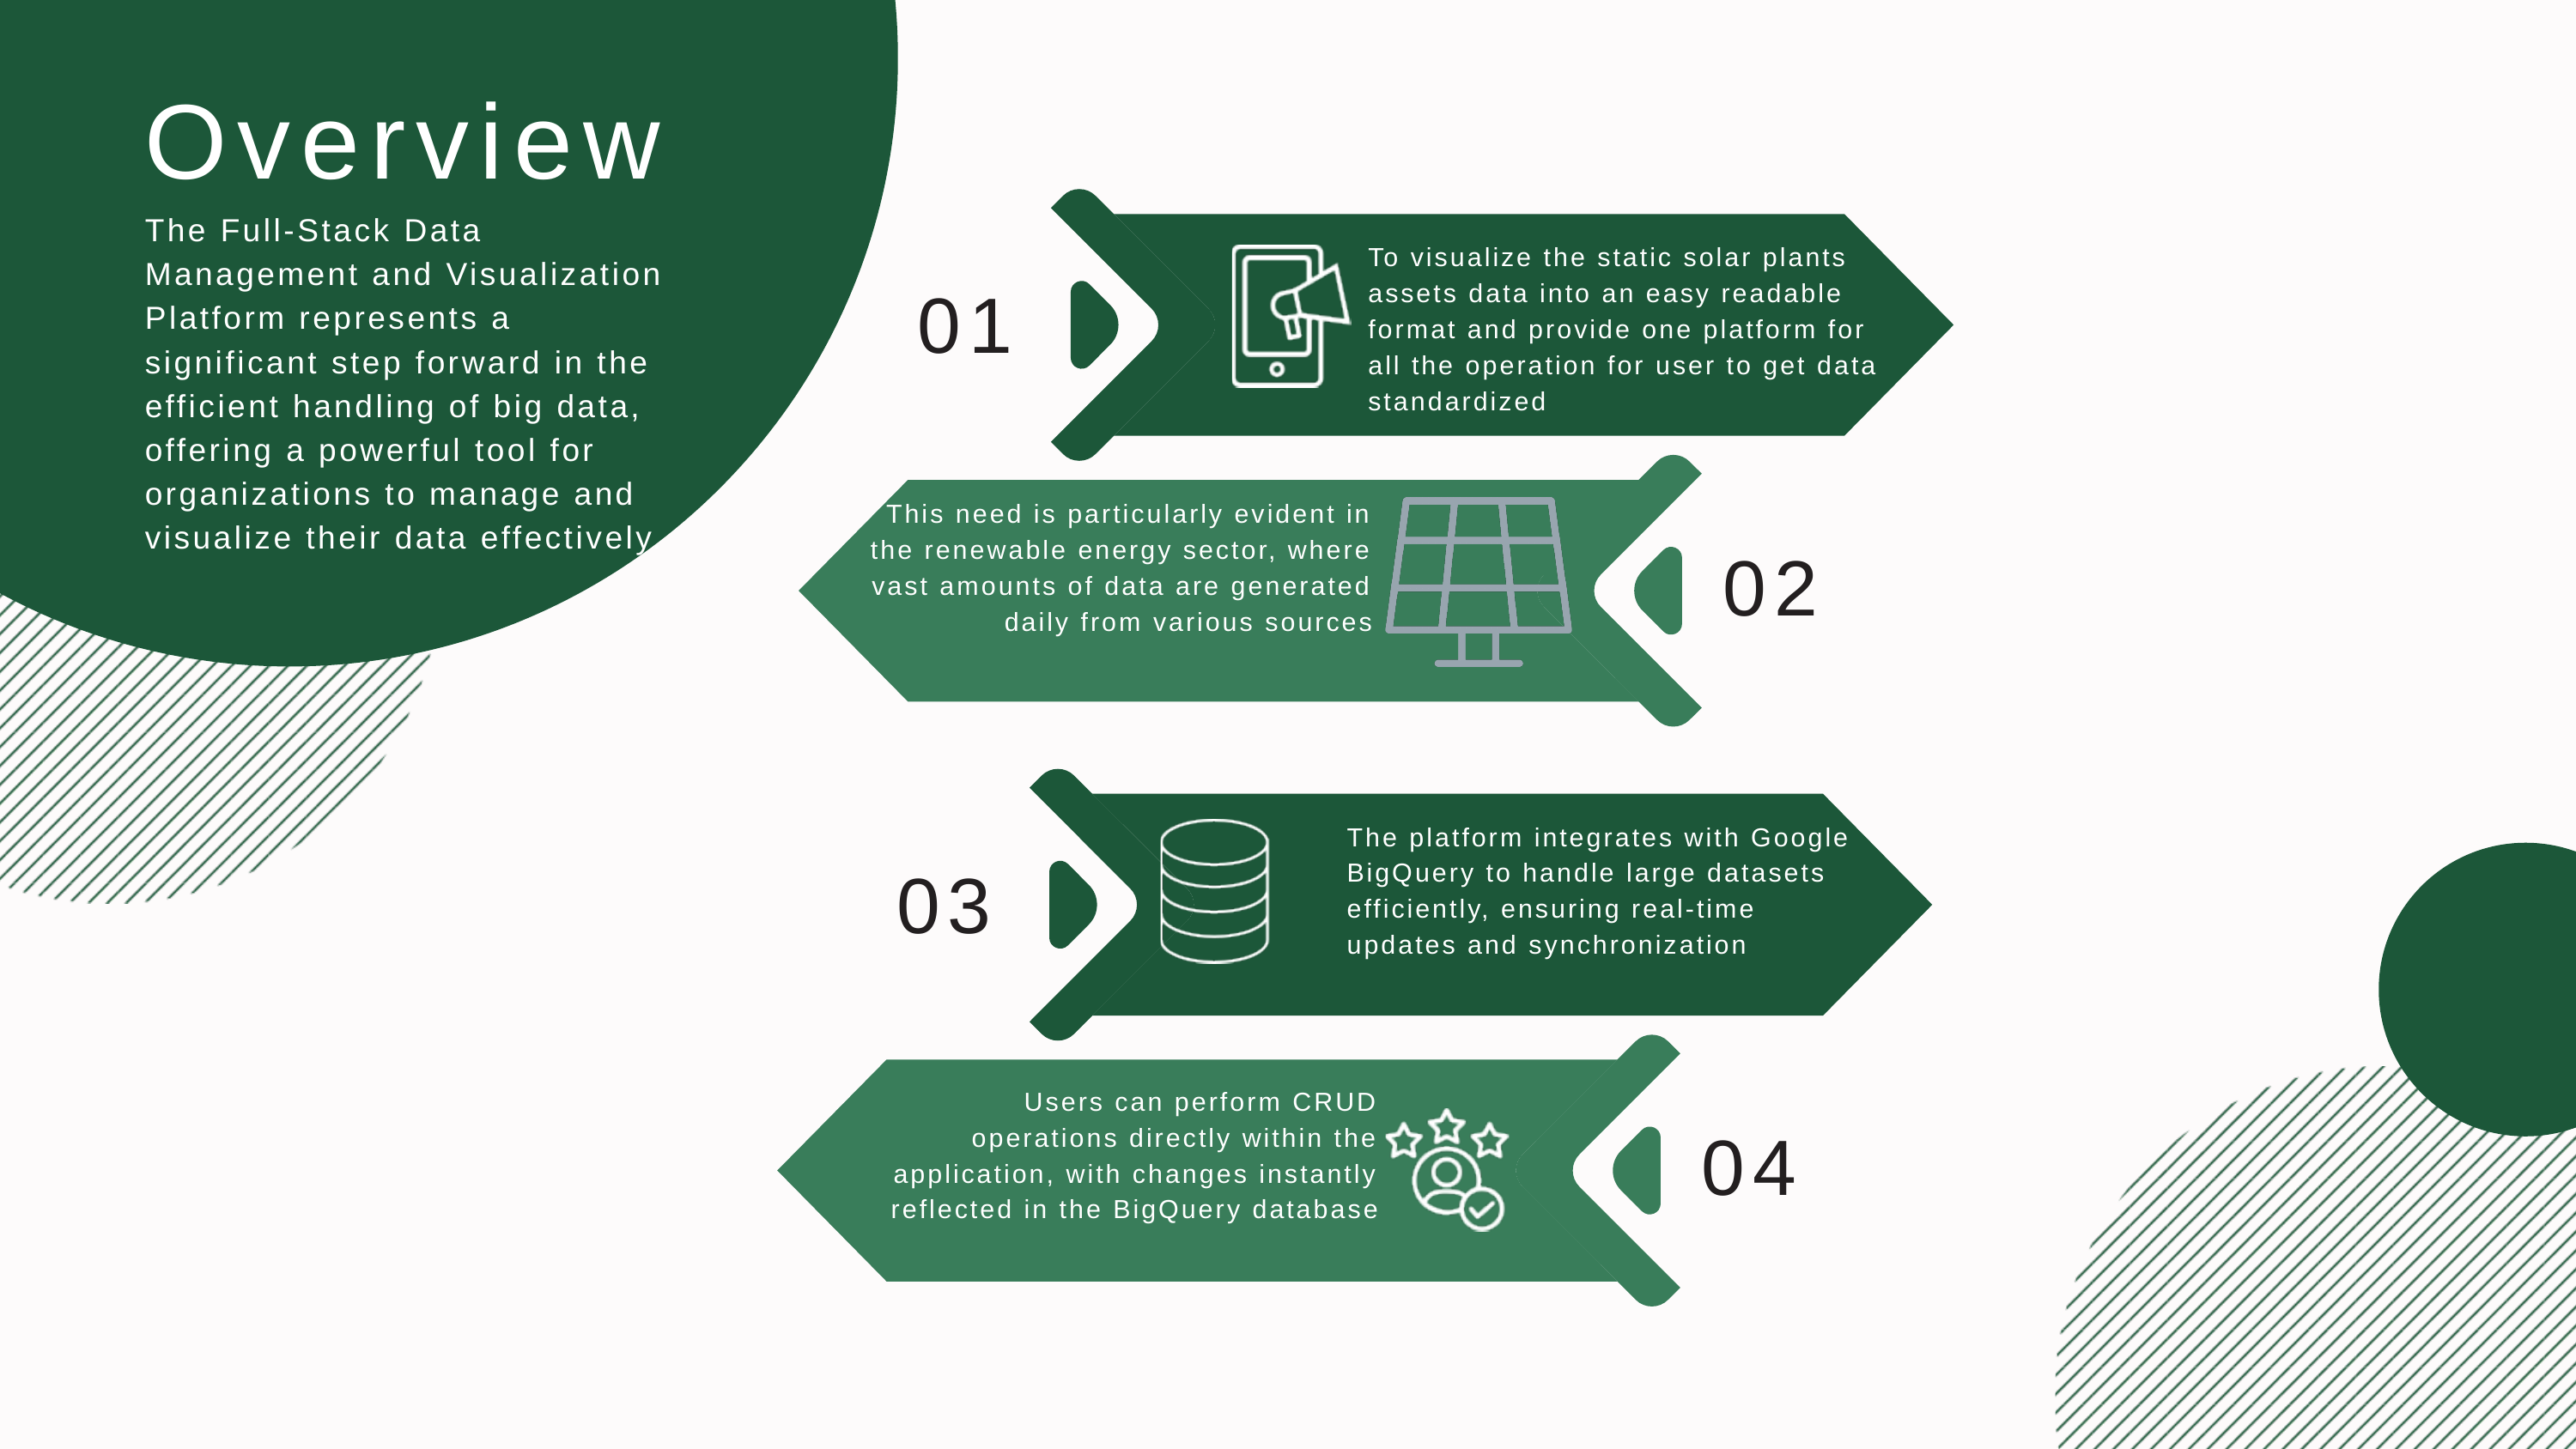

Overview

The Full-Stack Data Management and Visualization Platform represents a significant step forward in the efficient handling of big data, offering a powerful tool for organizations to manage and visualize their data effectively.

To visualize the static solar plants assets data into an easy readable format and provide one platform for all the operation for user to get data standardized

01

This need is particularly evident in the renewable energy sector, where vast amounts of data are generated daily from various sources

02

The platform integrates with Google BigQuery to handle large datasets efficiently, ensuring real-time updates and synchronization

03

Users can perform CRUD operations directly within the application, with changes instantly reflected in the BigQuery database
04